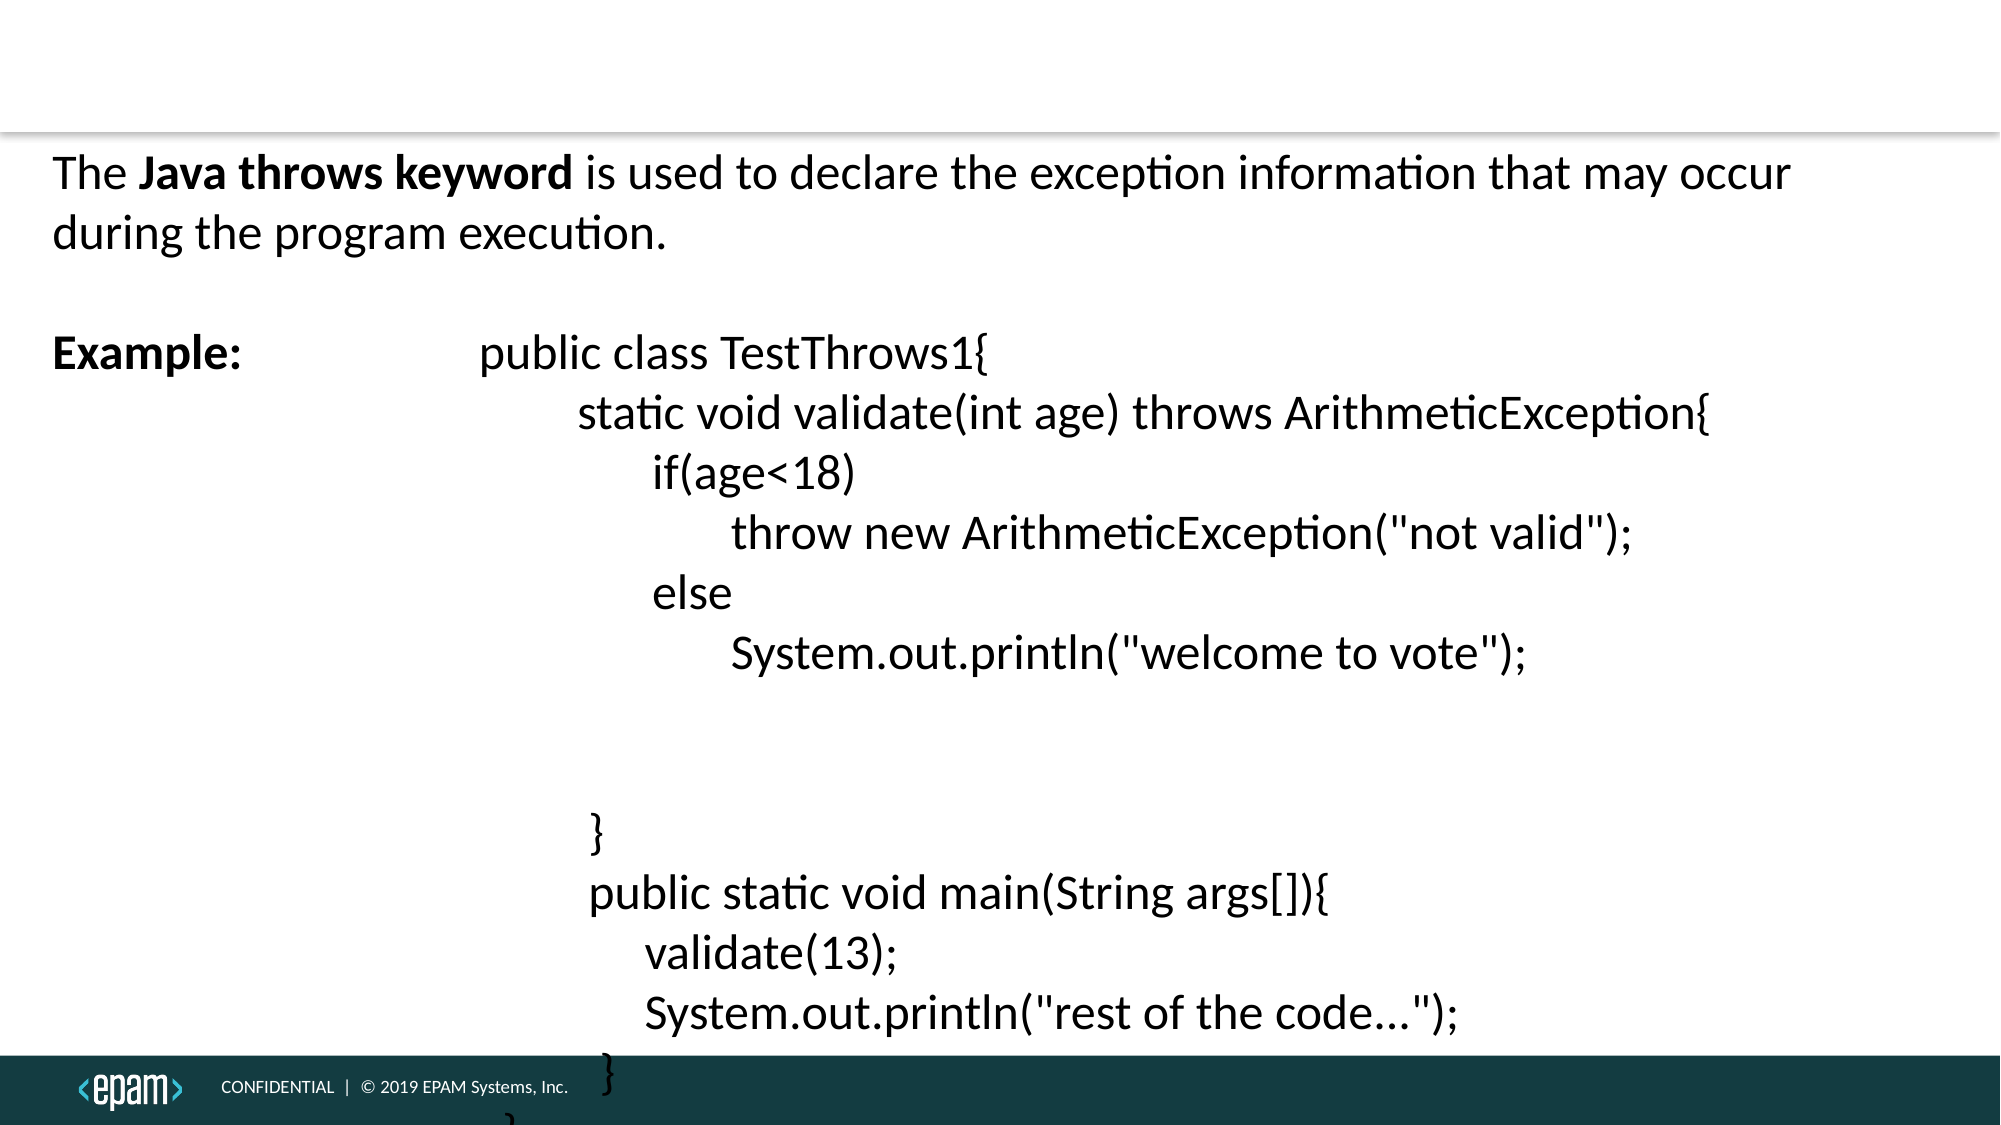

Java throws block

The Java throws keyword is used to declare the exception information that may occur during the program execution.

Example:                     public class TestThrows1{
 		                    static void validate(int age) throws ArithmeticException{
if(age<18)
       throw new ArithmeticException("not valid");
else
       System.out.println("welcome to vote");
 }
 public static void main(String args[]){
      validate(13);
      System.out.println("rest of the code...");
  }
}